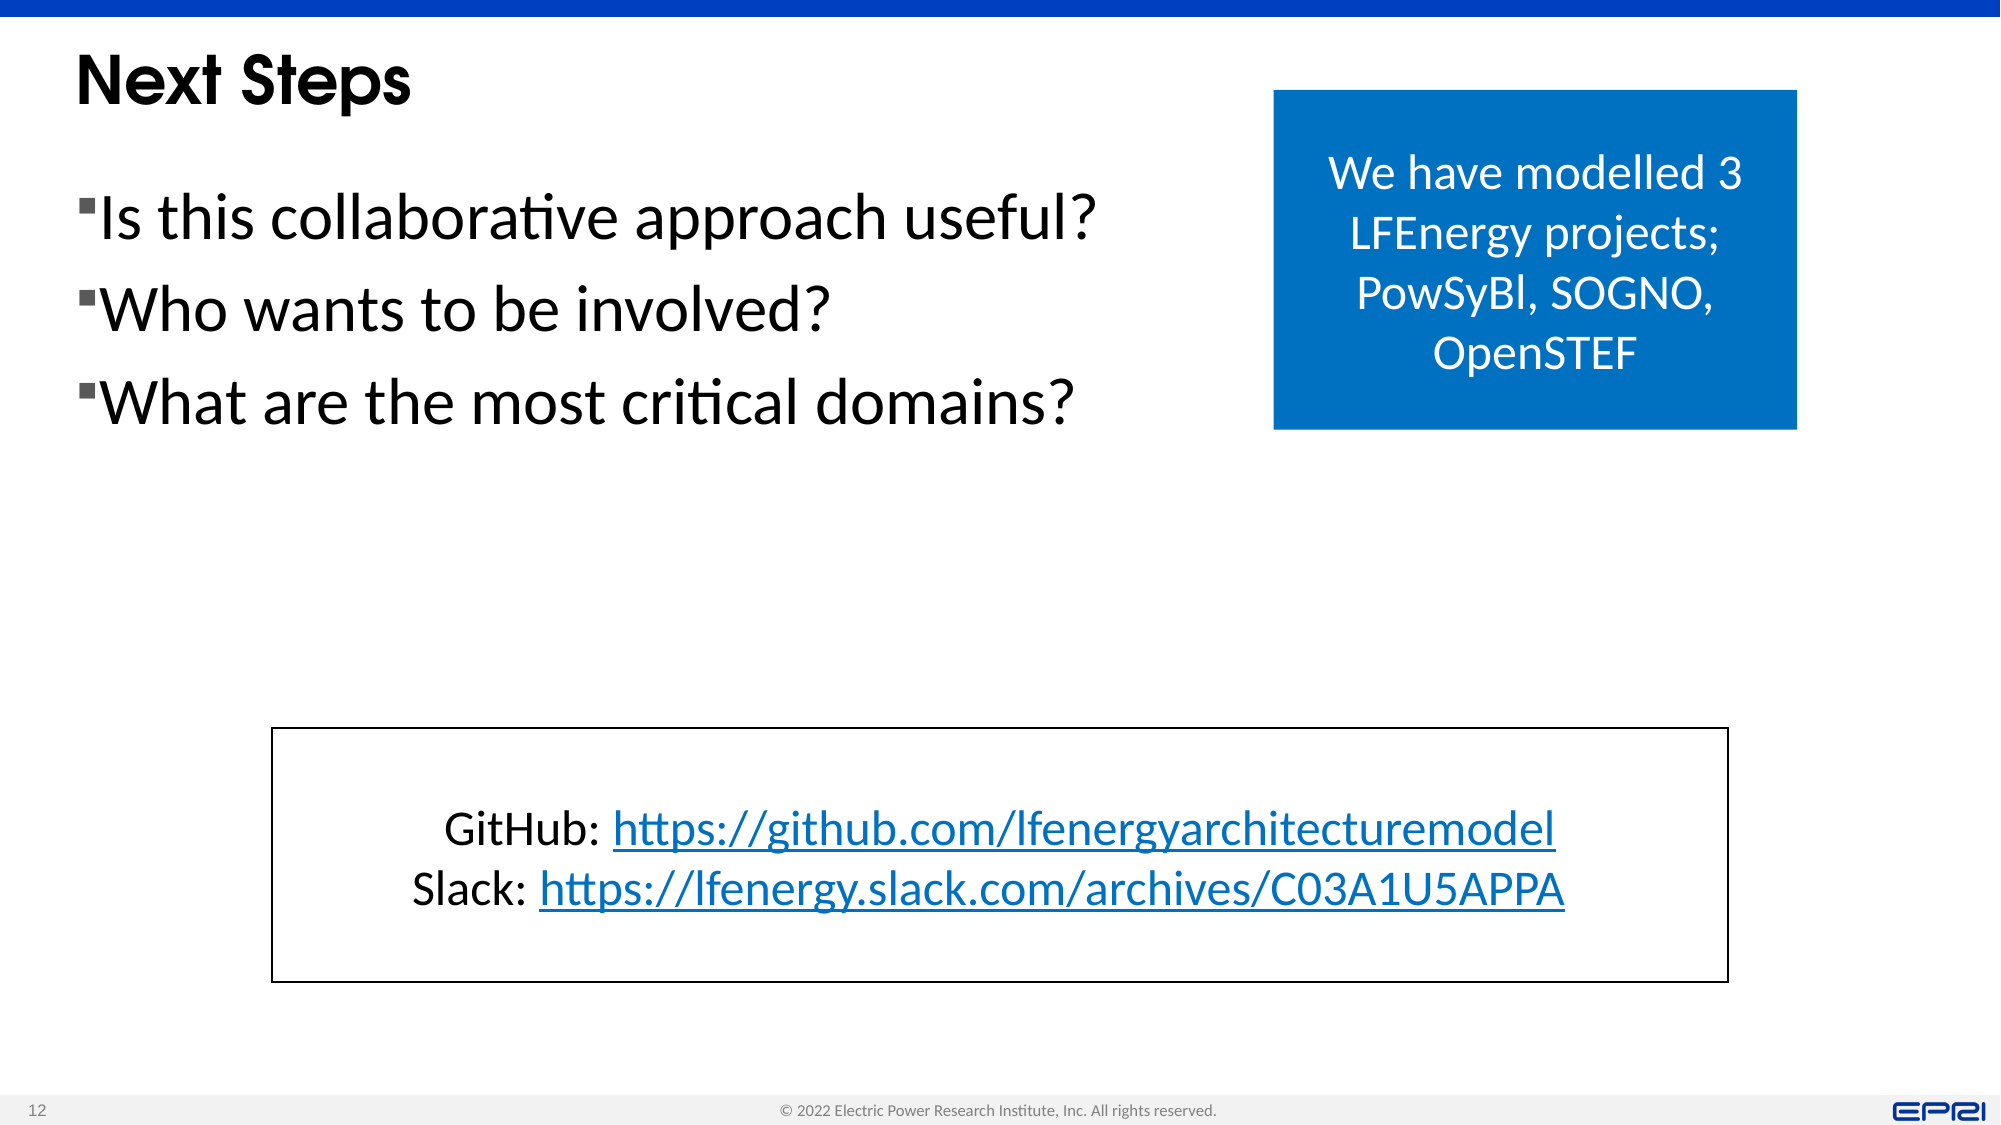

# Next Steps
We have modelled 3 LFEnergy projects; PowSyBl, SOGNO, OpenSTEF
Is this collaborative approach useful?
Who wants to be involved?
What are the most critical domains?
GitHub: https://github.com/lfenergyarchitecturemodel
Slack: https://lfenergy.slack.com/archives/C03A1U5APPA